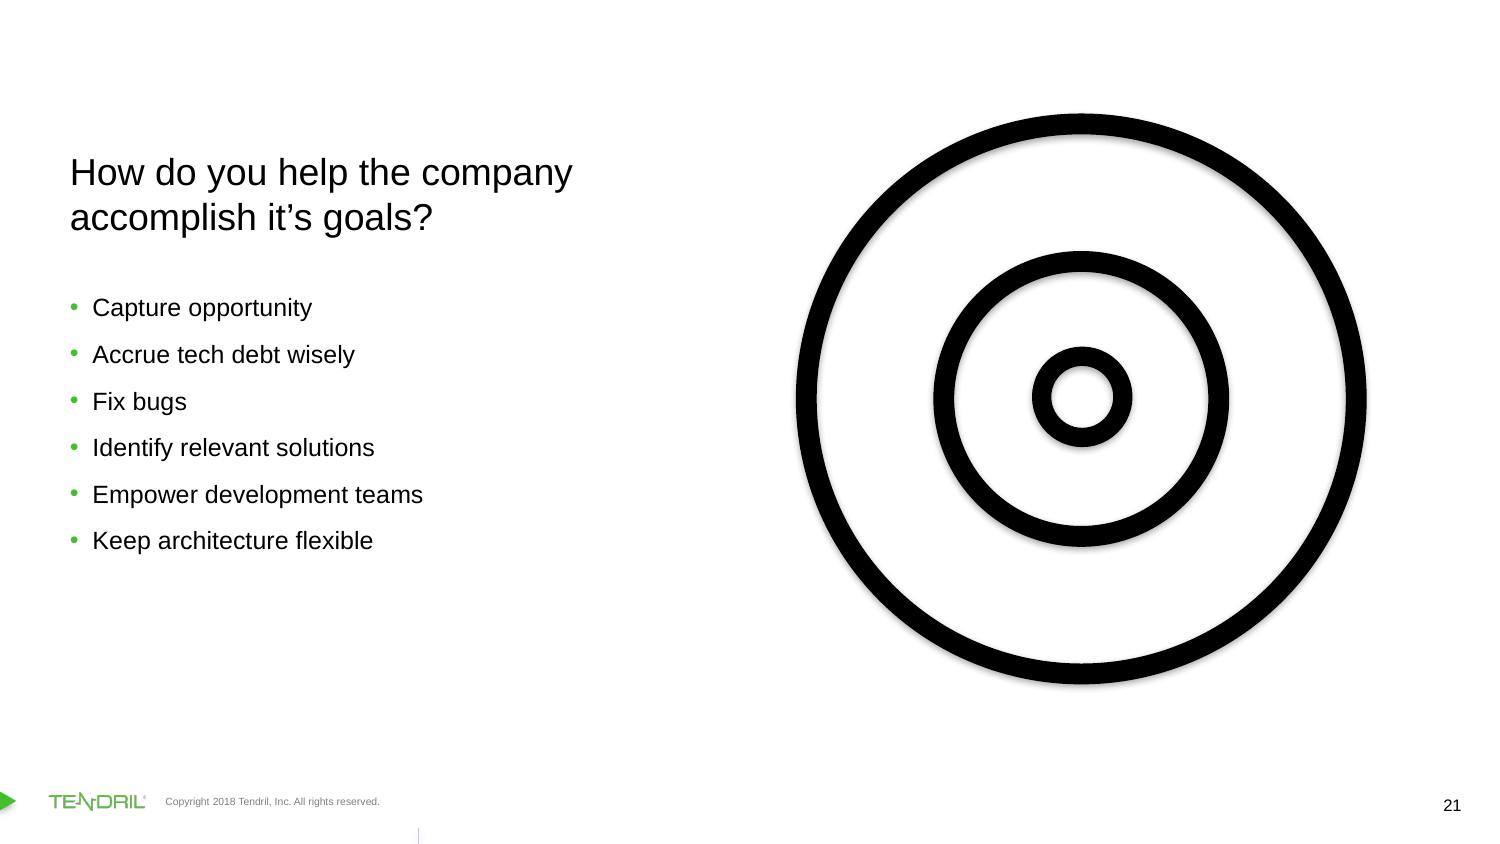

# How do you help the company accomplish it’s goals?
Capture opportunity
Accrue tech debt wisely
Fix bugs
Identify relevant solutions
Empower development teams
Keep architecture flexible

21